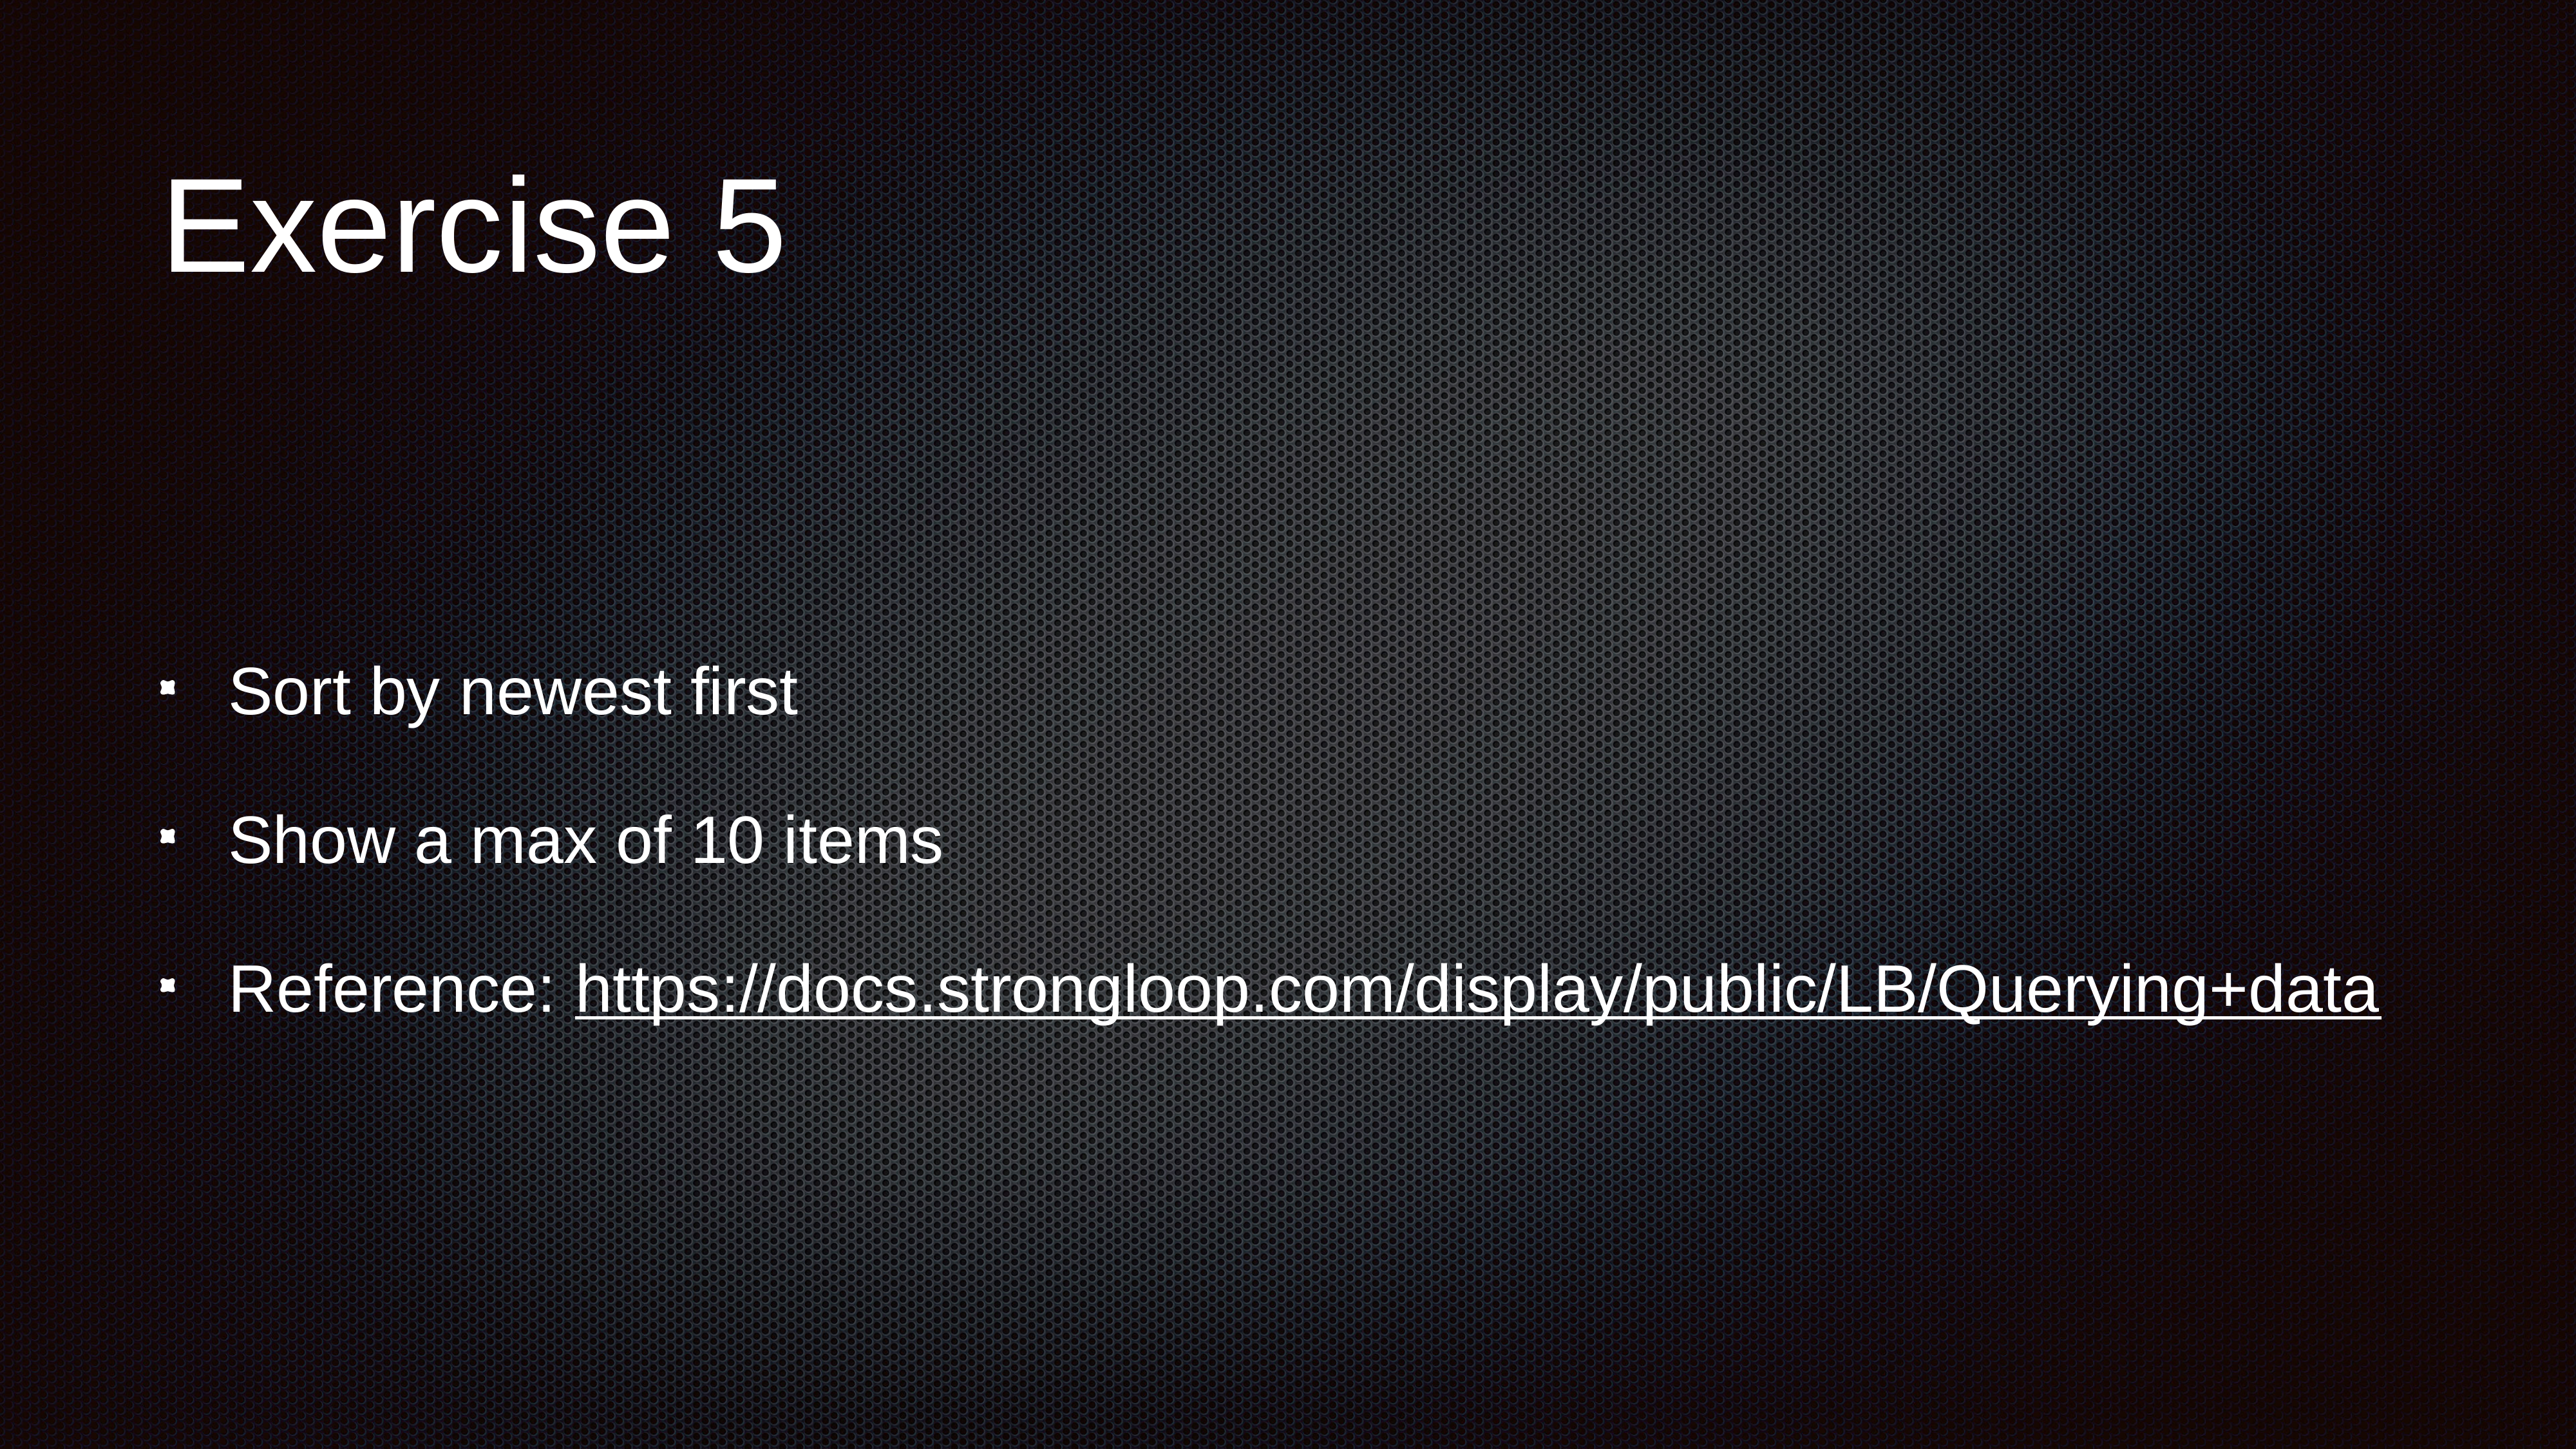

# Exercise 5
Sort by newest first
Show a max of 10 items
Reference: https://docs.strongloop.com/display/public/LB/Querying+data